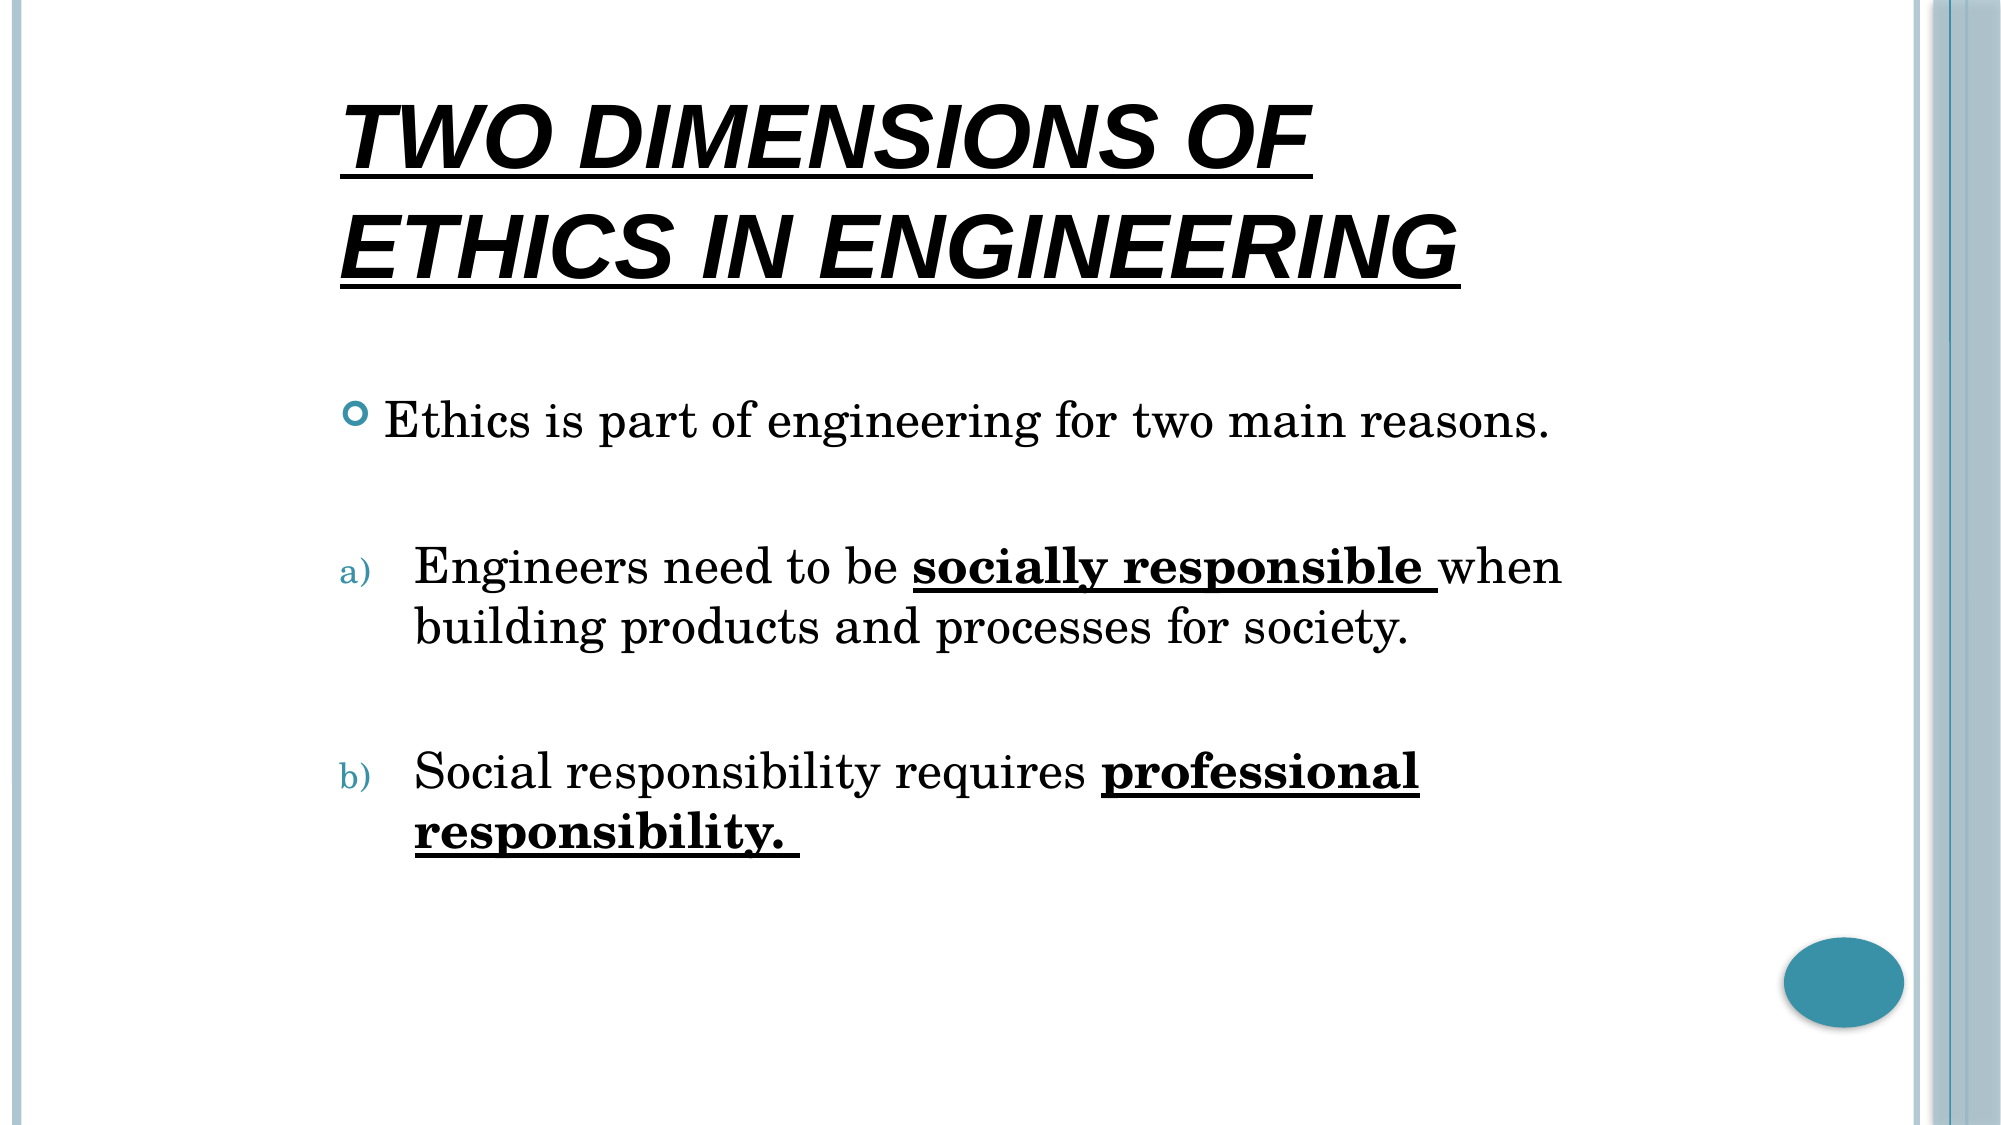

# Two Dimensions of Ethics in Engineering
Ethics is part of engineering for two main reasons.

Engineers need to be socially responsible when building products and processes for society.

Social responsibility requires professional responsibility.